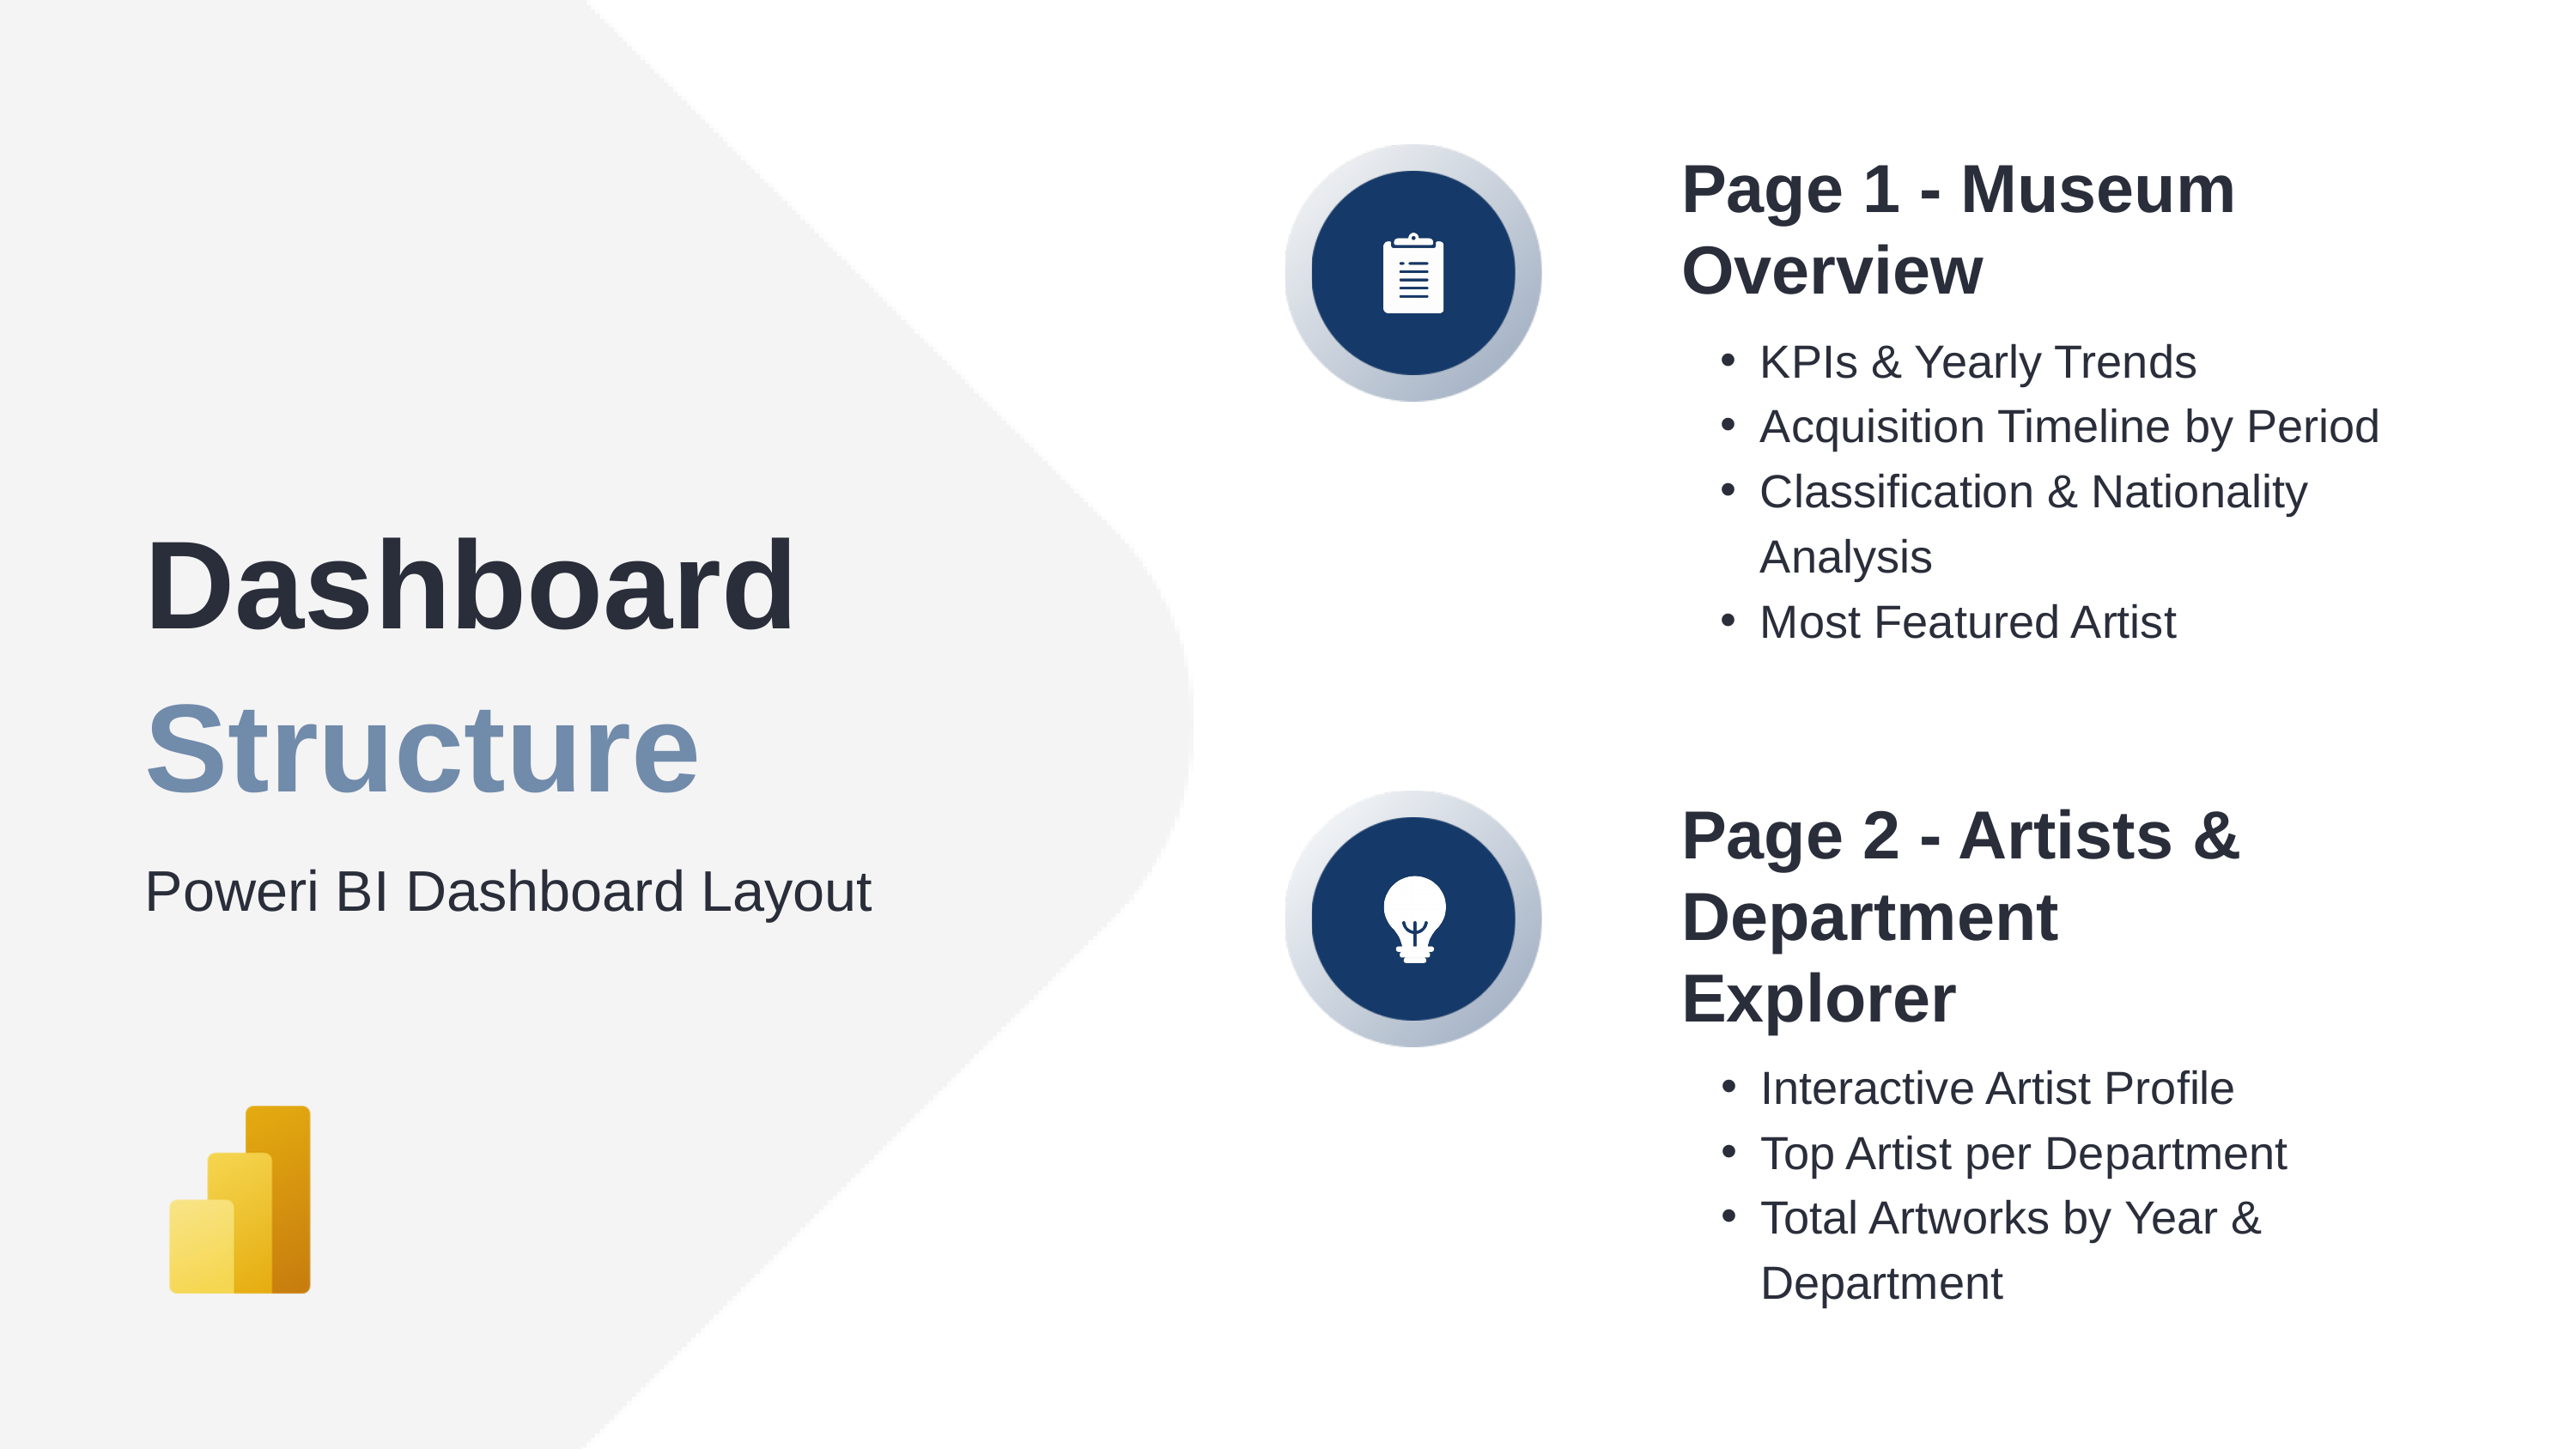

Page 1 - Museum Overview
KPIs & Yearly Trends
Acquisition Timeline by Period
Classification & Nationality Analysis
Most Featured Artist
Dashboard Structure
Poweri BI Dashboard Layout

Page 2 - Artists & Department Explorer
Interactive Artist Profile
Top Artist per Department
Total Artworks by Year & Department